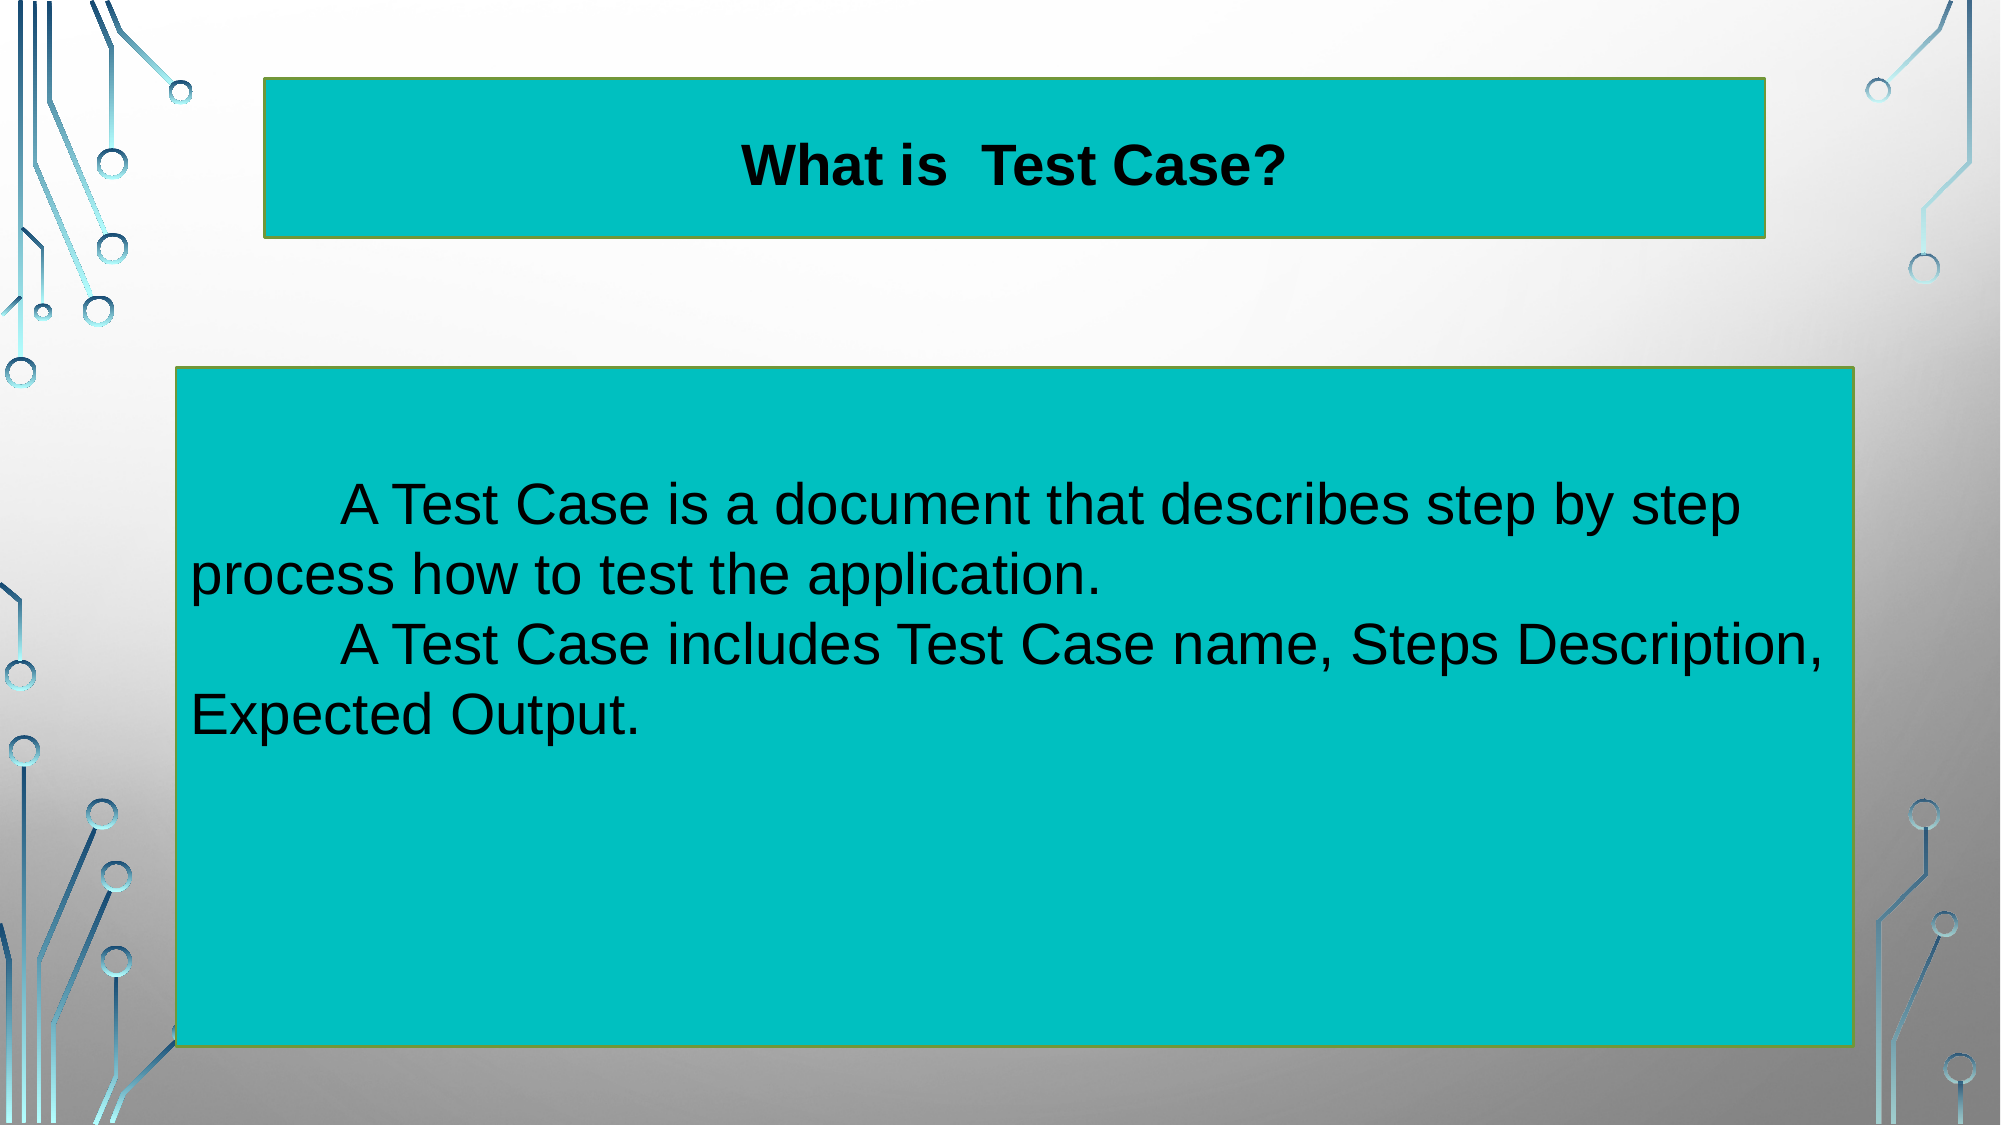

What is  Test Case?

	A Test Case is a document that describes step by step process how to test the application.
	A Test Case includes Test Case name, Steps Description, Expected Output.